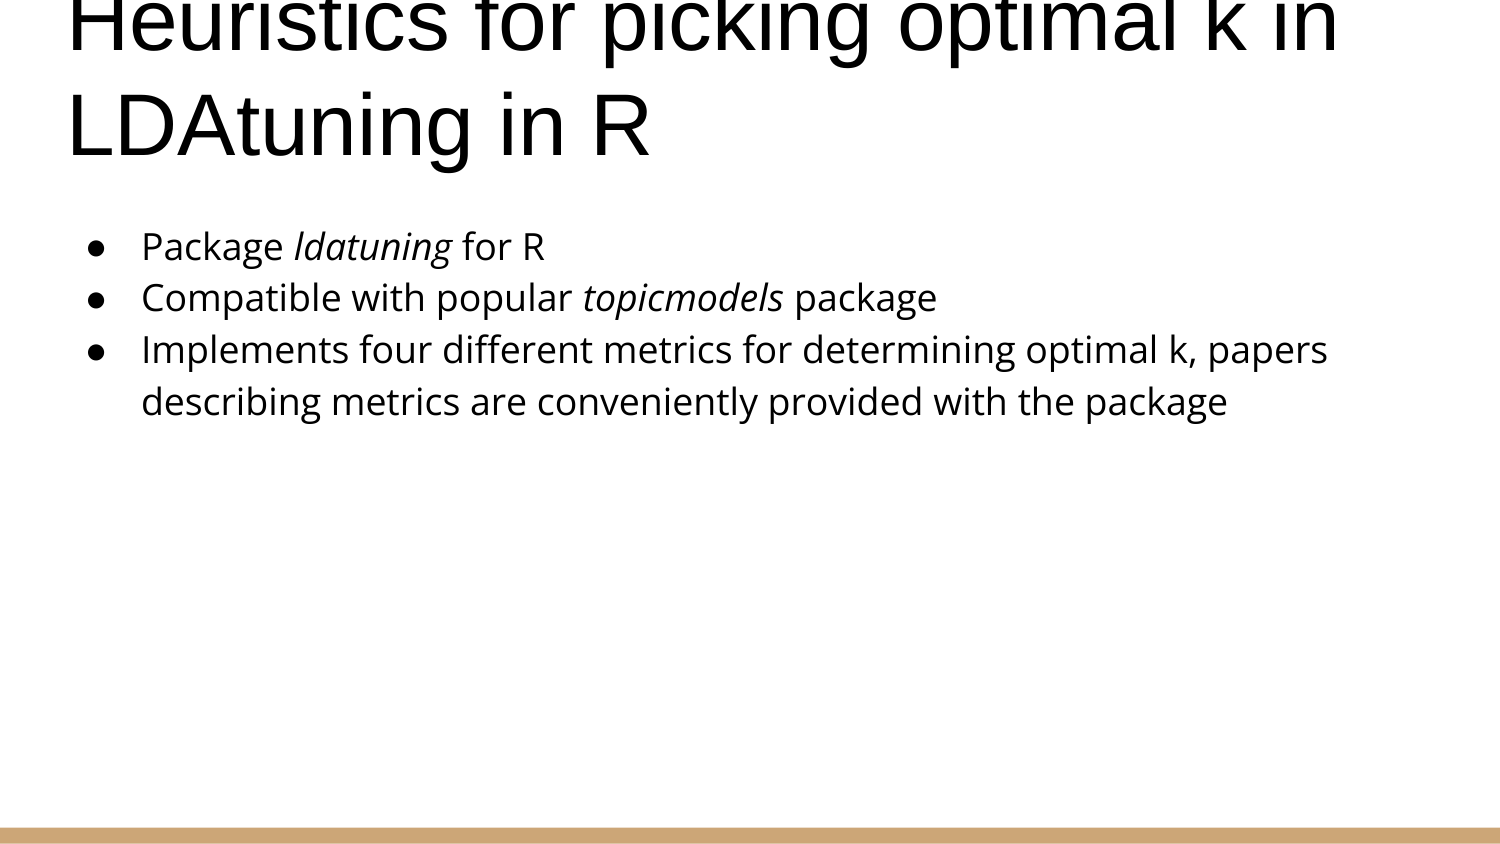

# Heuristics for picking optimal k in LDAtuning in R
Package ldatuning for R
Compatible with popular topicmodels package
Implements four different metrics for determining optimal k, papers describing metrics are conveniently provided with the package